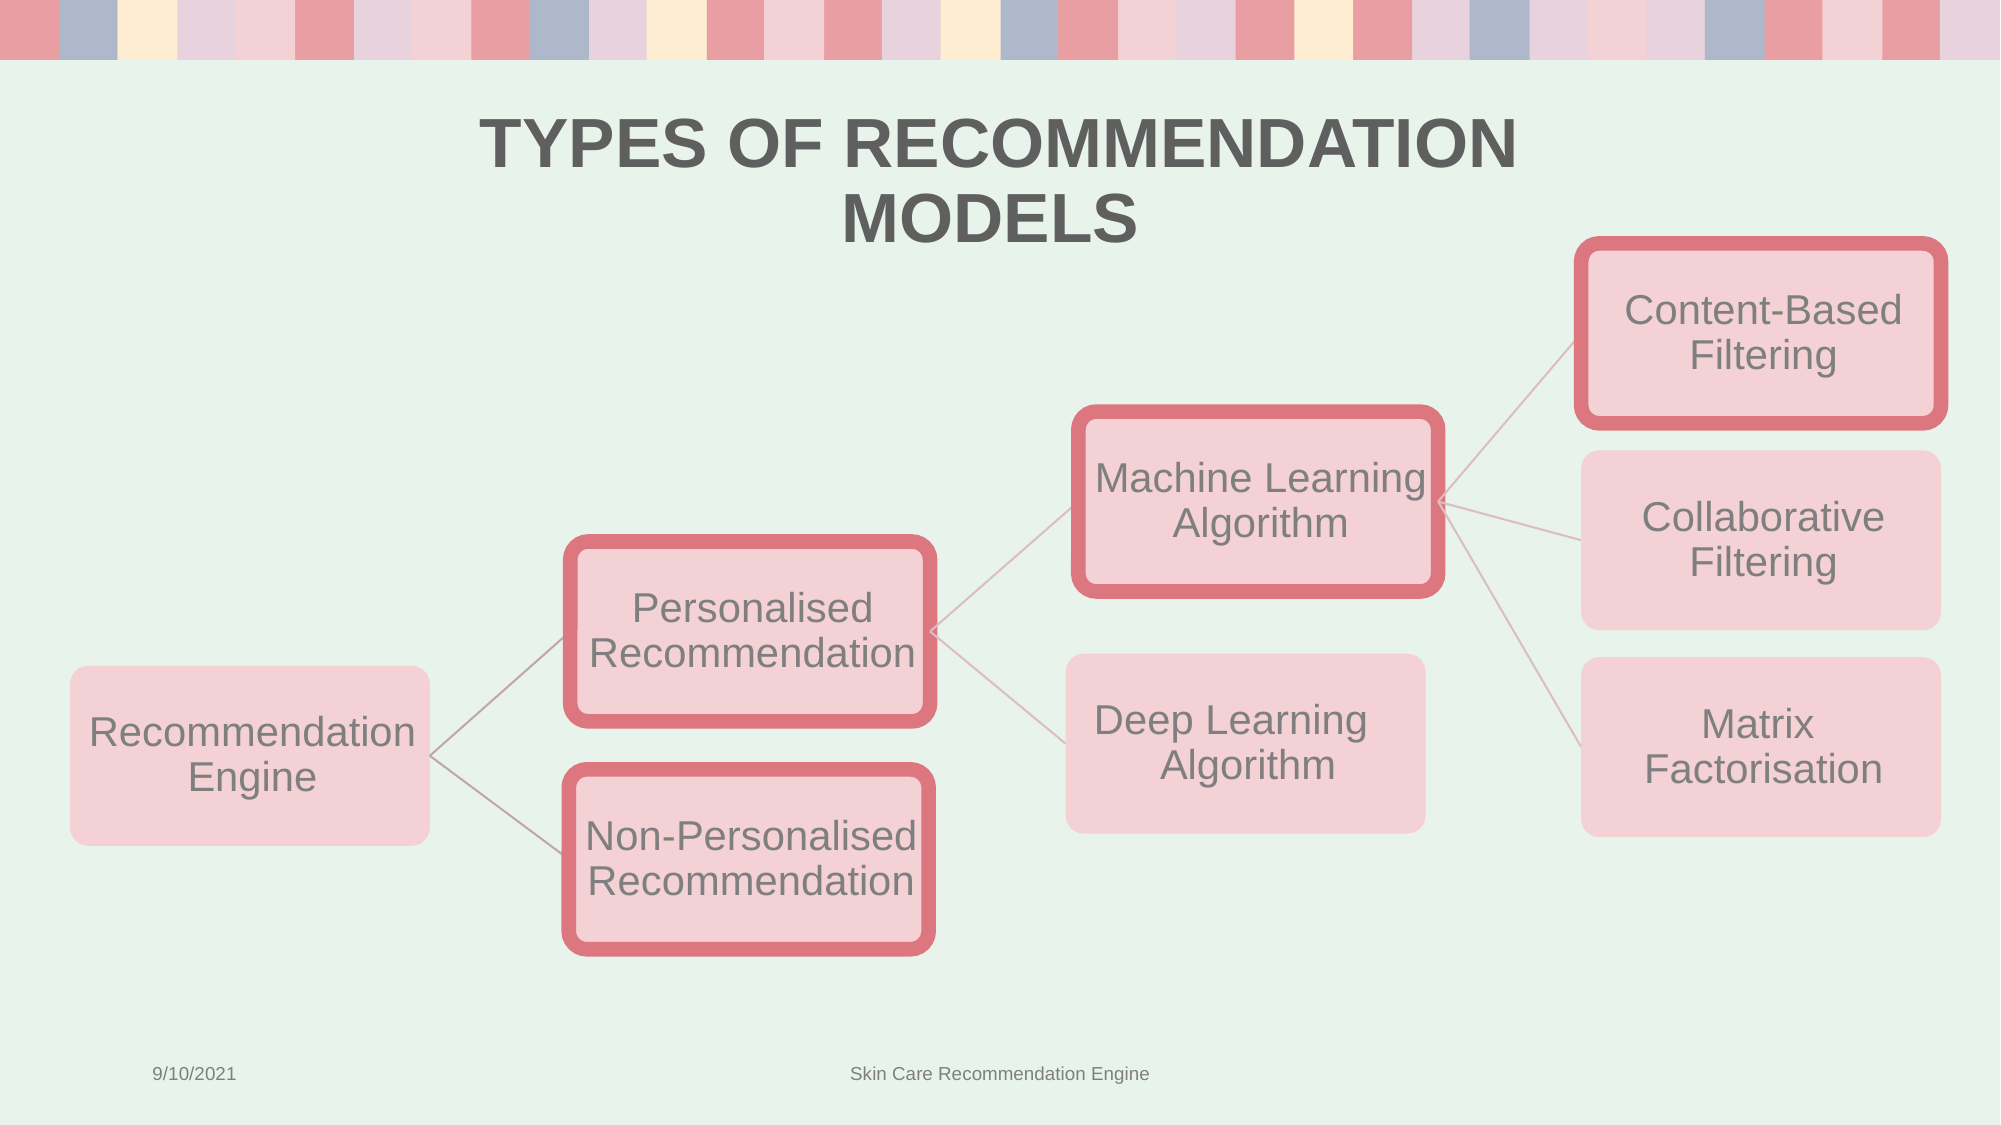

# TYPES OF RECOMMENDATION MODELS
Recommendation Engine

Personalised Recommendation

Machine Learning Algorithm

Content-Based Filtering

Collaborative Filtering

Matrix  Factorisation

Deep Learning    Algorithm

Non-Personalised Recommendation
9/10/2021
Skin Care Recommendation Engine